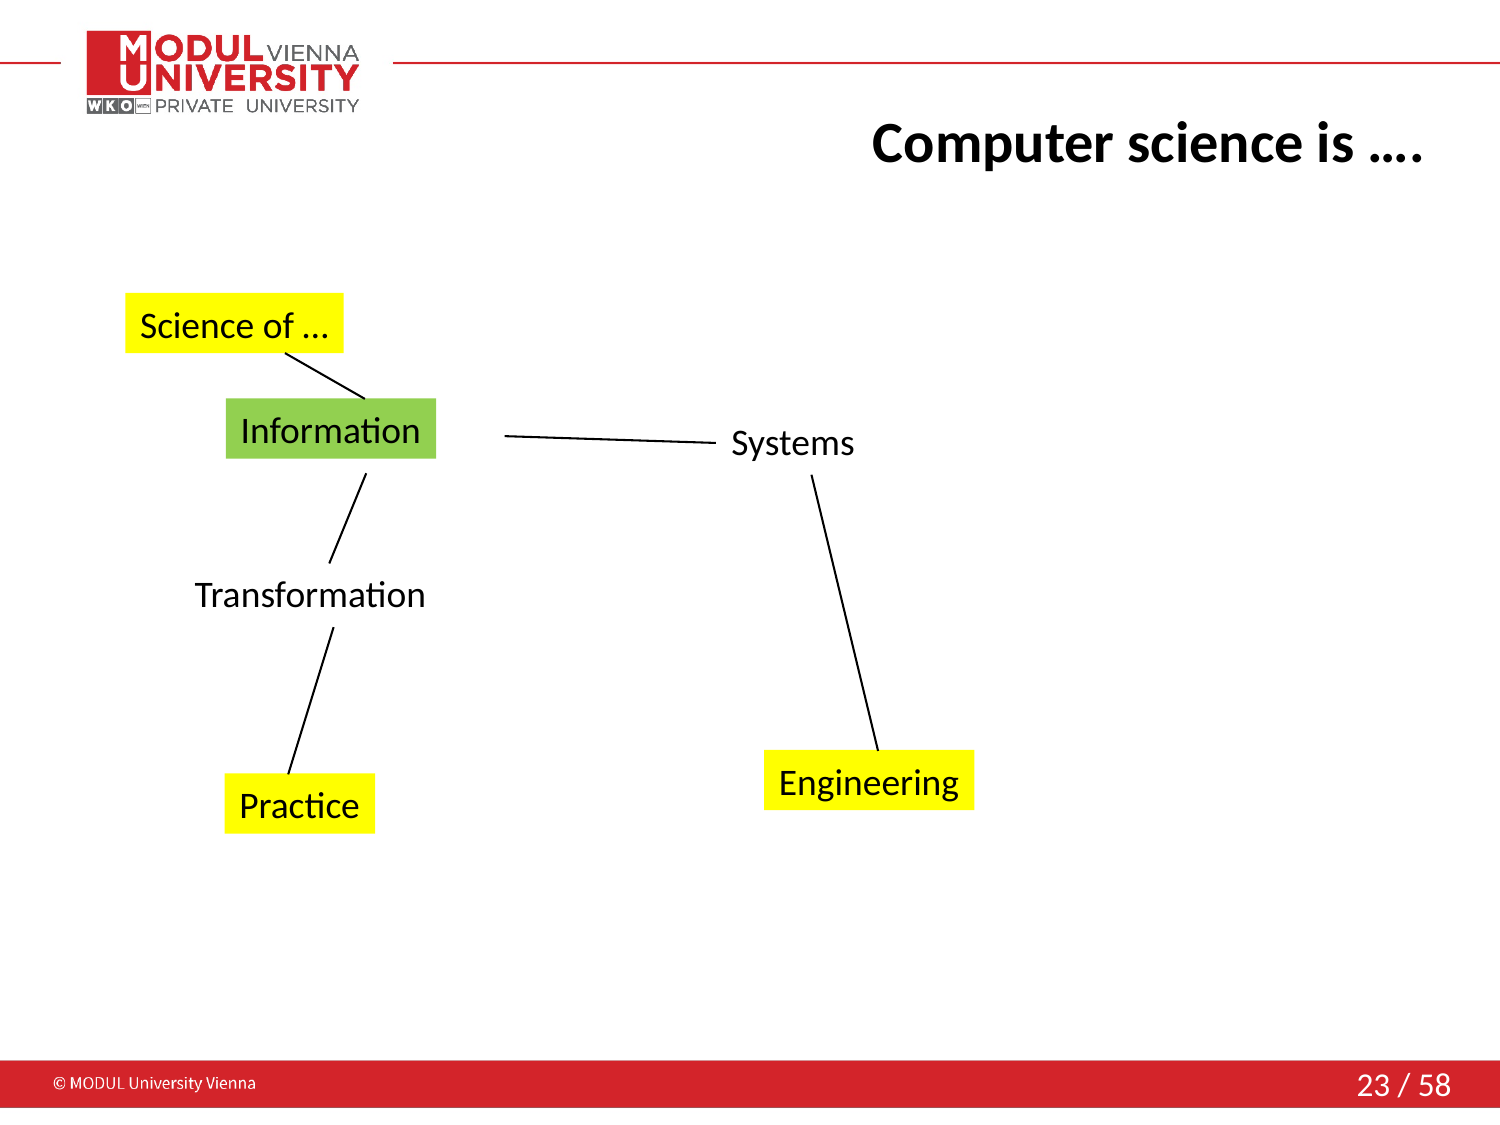

# Computer science is ….
Science of …

Information
Systems

Transformation

Engineering
Practice